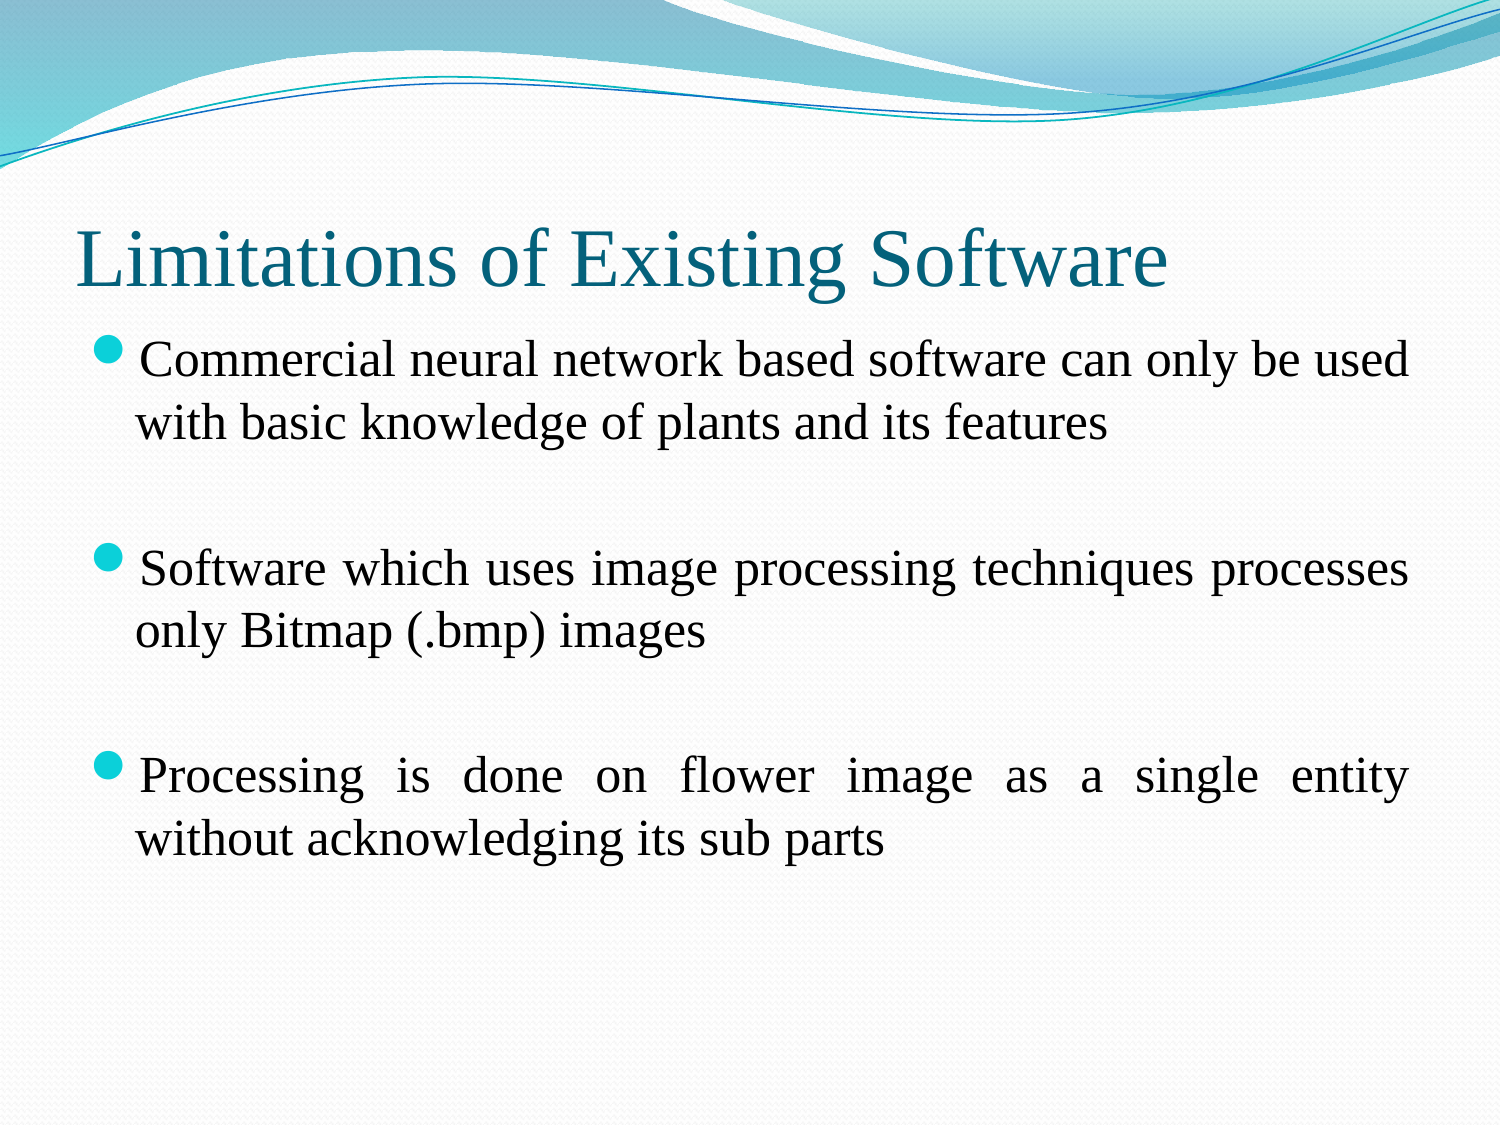

# Limitations of Existing Software
Commercial neural network based software can only be used with basic knowledge of plants and its features

Software which uses image processing techniques processes only Bitmap (.bmp) images

Processing is done on flower image as a single entity without acknowledging its sub parts